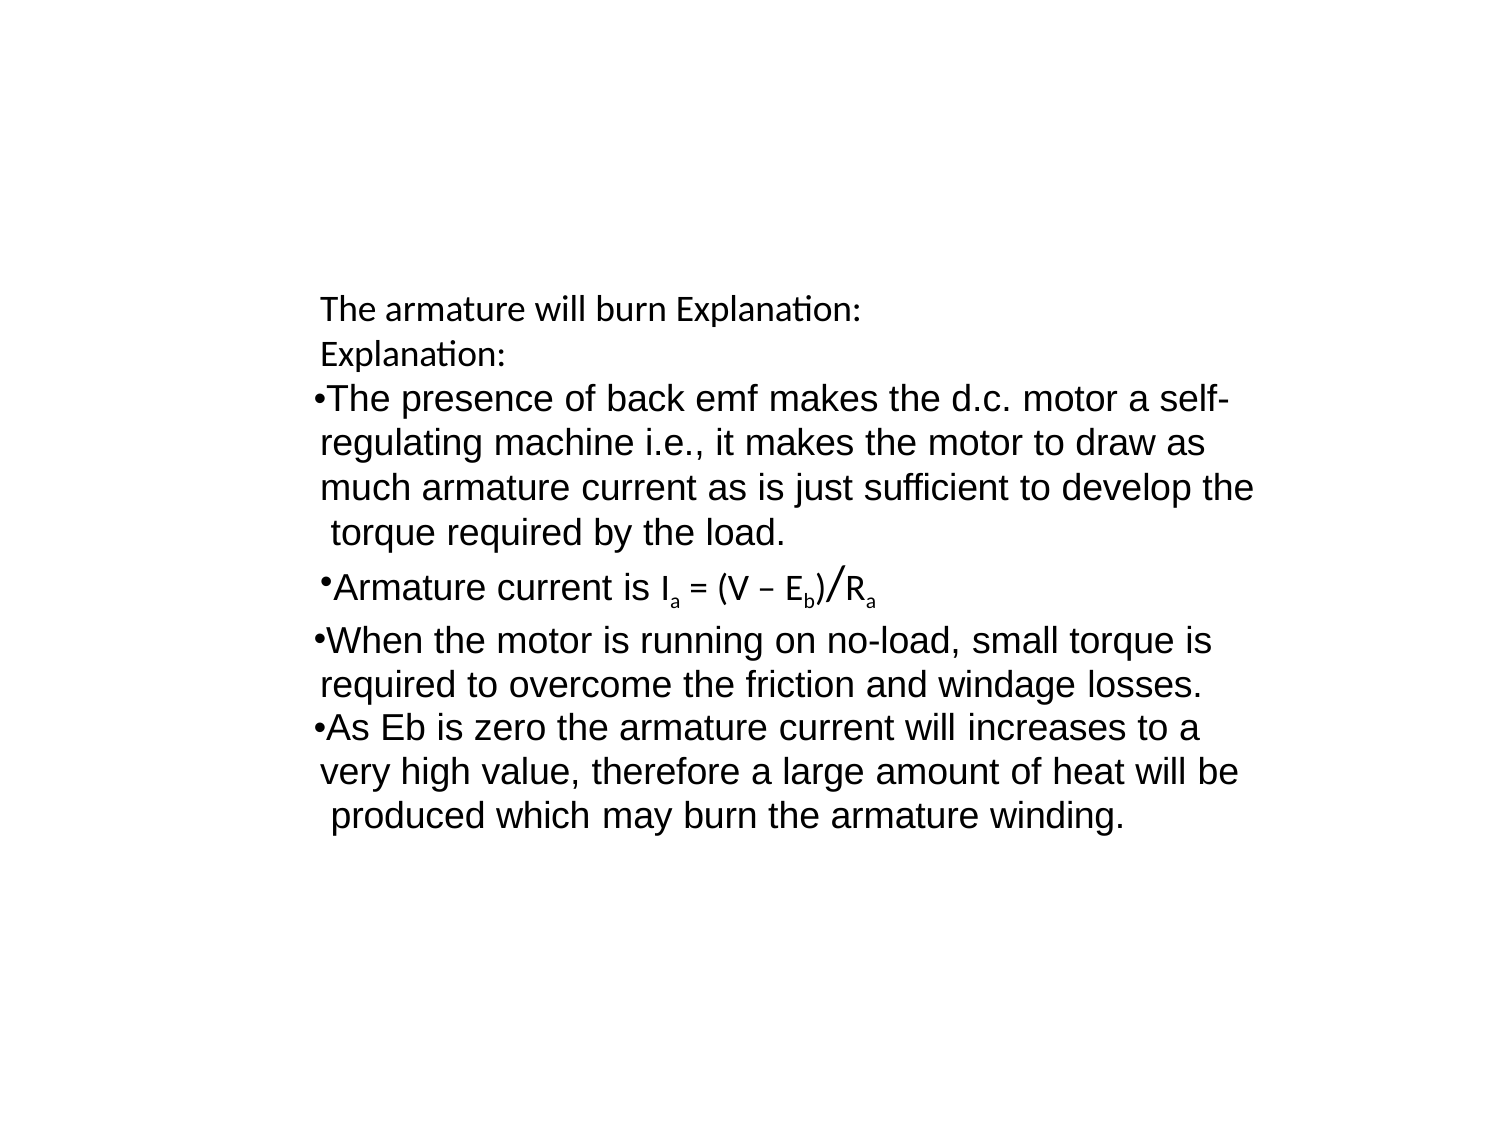

The armature will burn Explanation:
Explanation:
The presence of back emf makes the d.c. motor a self-  regulating machine i.e., it makes the motor to draw as  much armature current as is just sufficient to develop the  torque required by the load.
Armature current is Ia = (V – Eb)/Ra
When the motor is running on no-load, small torque is  required to overcome the friction and windage losses.
As Eb is zero the armature current will increases to a  very high value, therefore a large amount of heat will be  produced which may burn the armature winding.